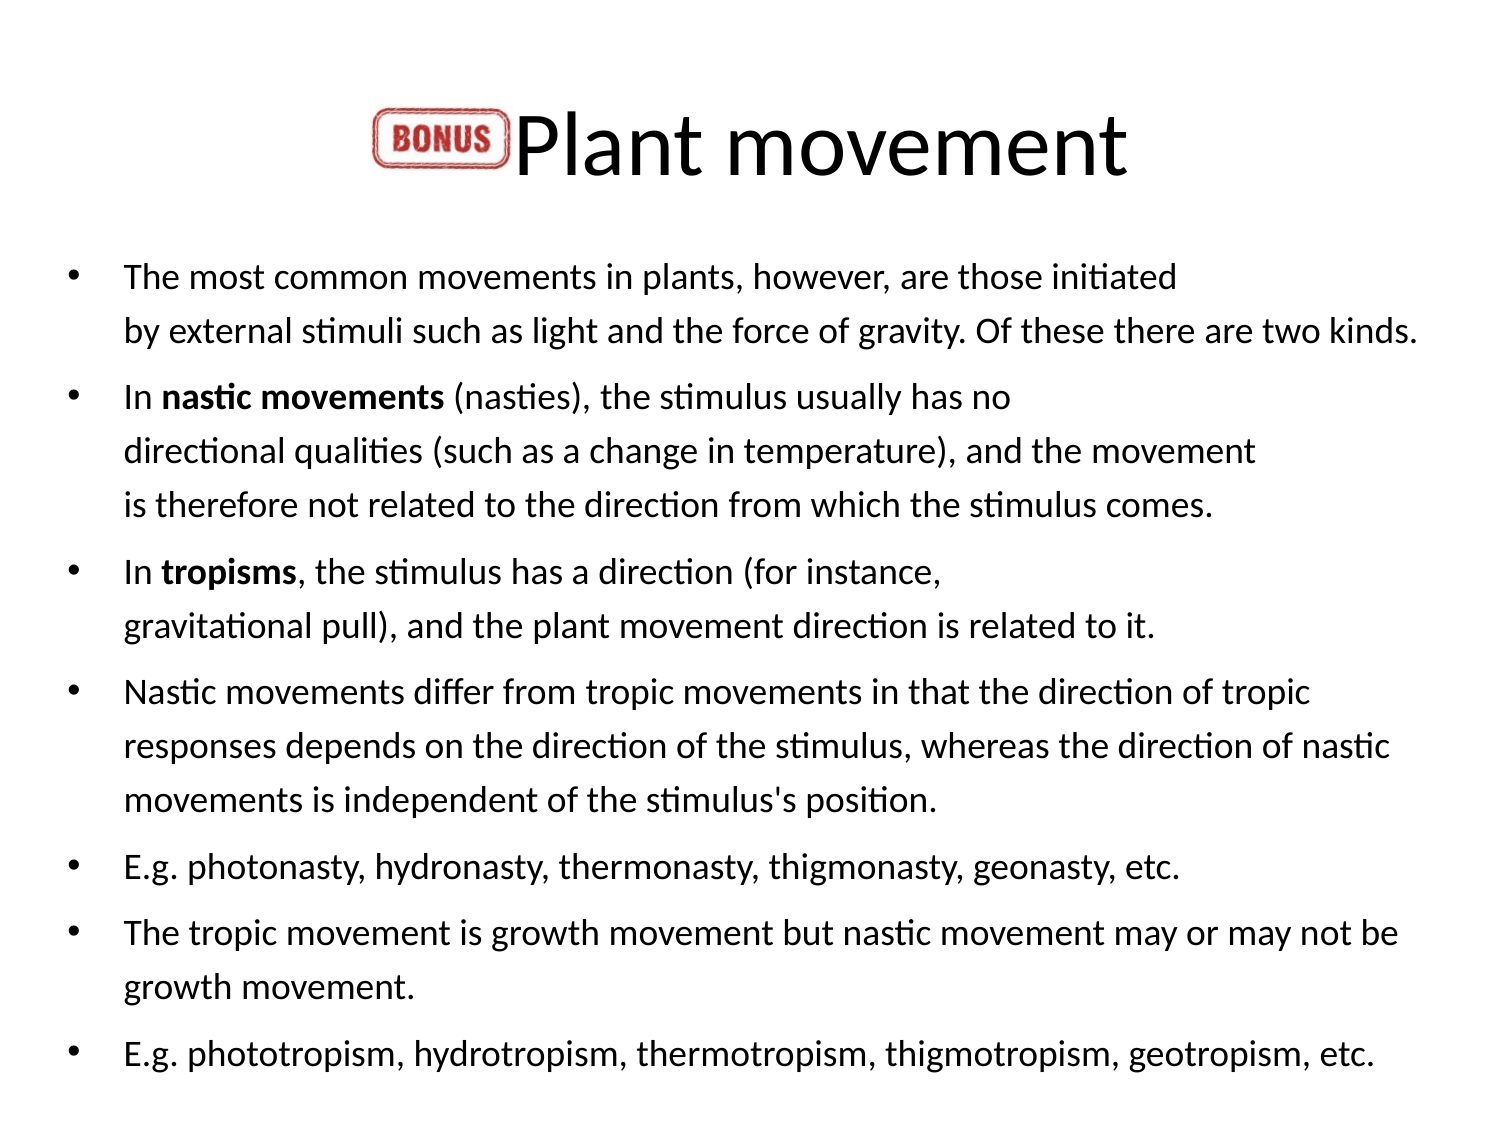

# Plant movement
The most common movements in plants, however, are those initiated by external stimuli such as light and the force of gravity. Of these there are two kinds.
In nastic movements (nasties), the stimulus usually has no directional qualities (such as a change in temperature), and the movement is therefore not related to the direction from which the stimulus comes.
In tropisms, the stimulus has a direction (for instance, gravitational pull), and the plant movement direction is related to it.
Nastic movements differ from tropic movements in that the direction of tropic responses depends on the direction of the stimulus, whereas the direction of nastic movements is independent of the stimulus's position.
E.g. photonasty, hydronasty, thermonasty, thigmonasty, geonasty, etc.
The tropic movement is growth movement but nastic movement may or may not be growth movement.
E.g. phototropism, hydrotropism, thermotropism, thigmotropism, geotropism, etc.